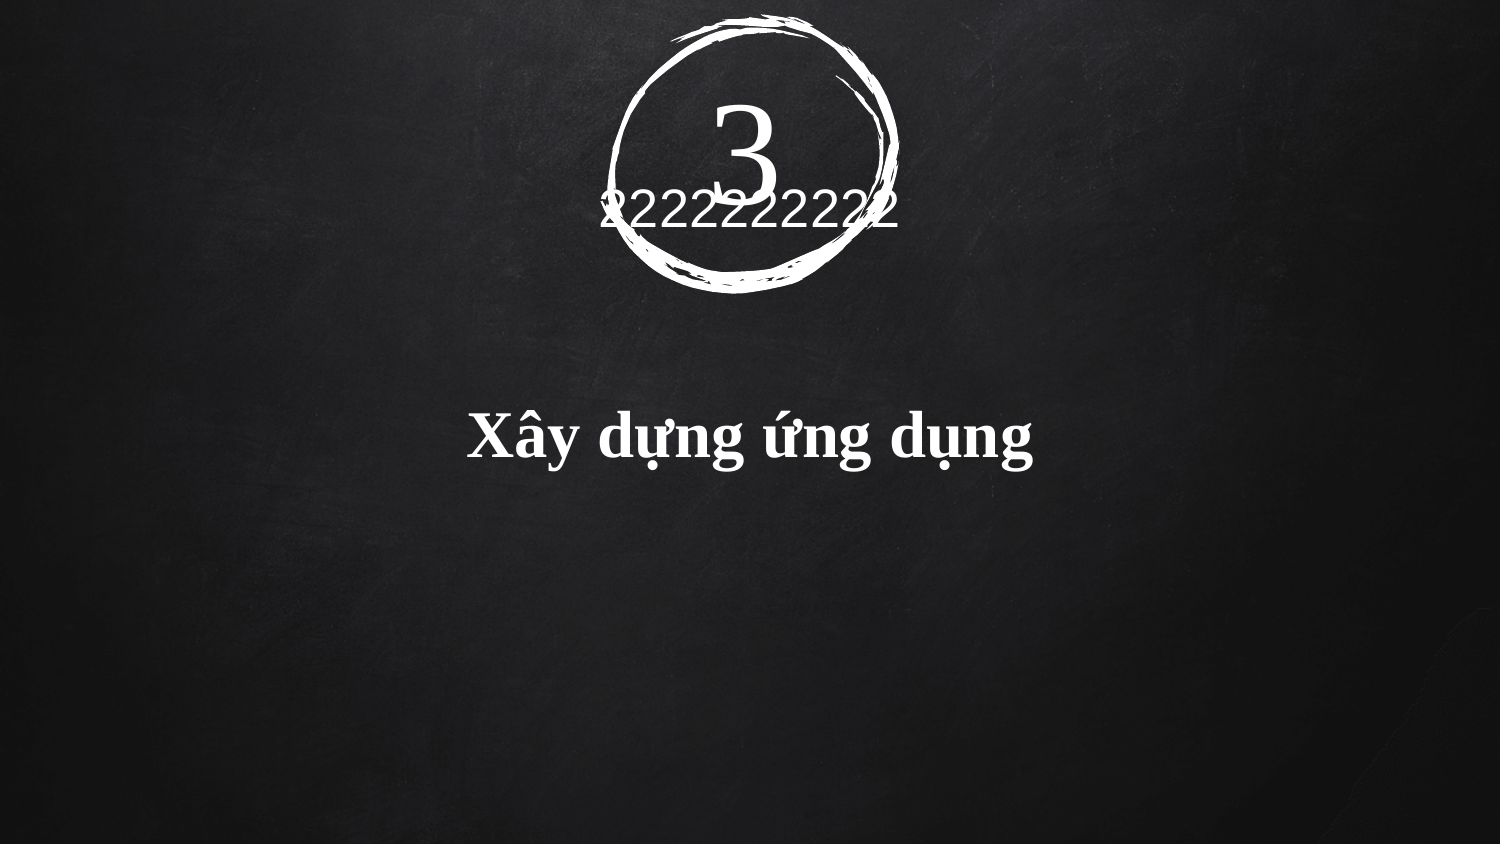

3
# 2222222222
Xây dựng ứng dụng